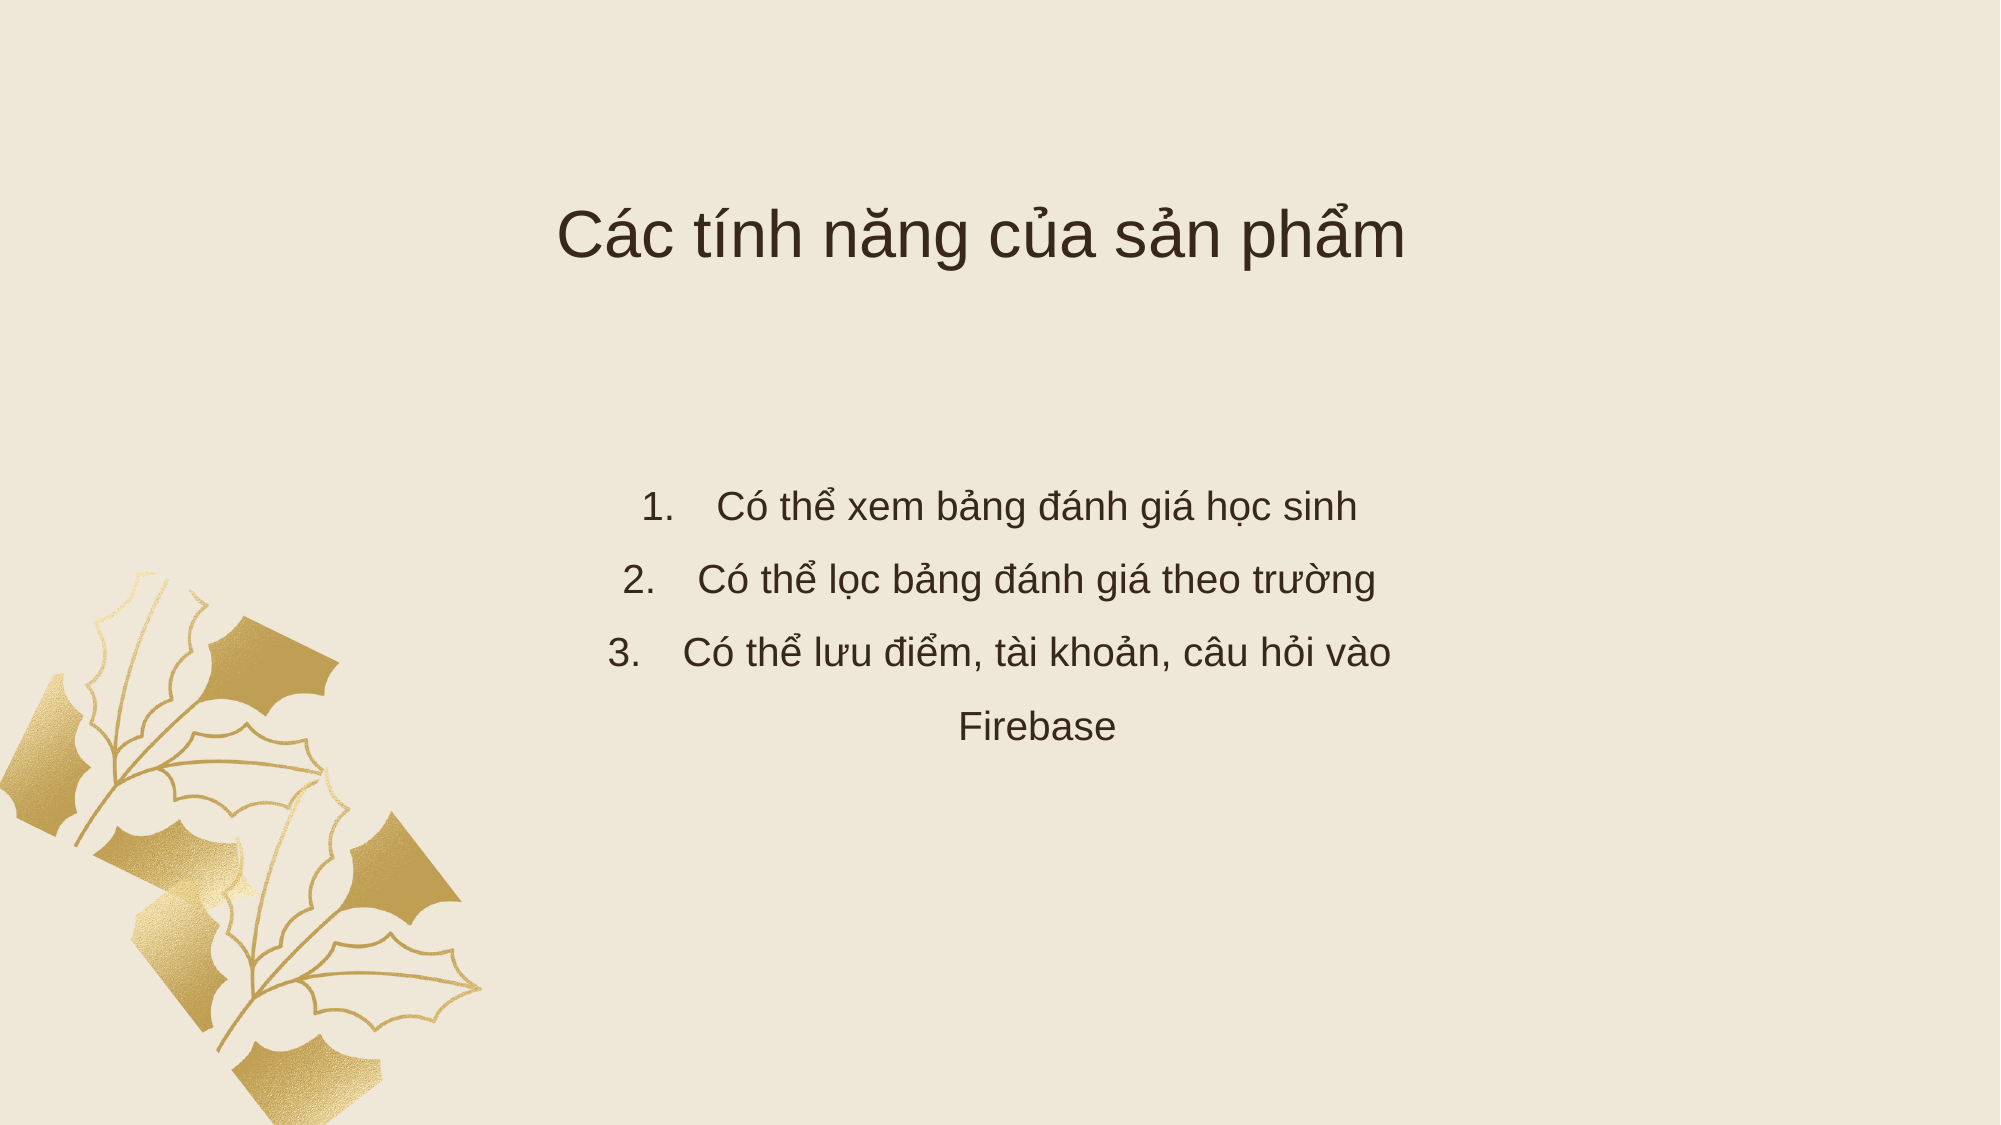

Các tính năng của sản phẩm
Có thể xem bảng đánh giá học sinh
Có thể lọc bảng đánh giá theo trường
Có thể lưu điểm, tài khoản, câu hỏi vào Firebase